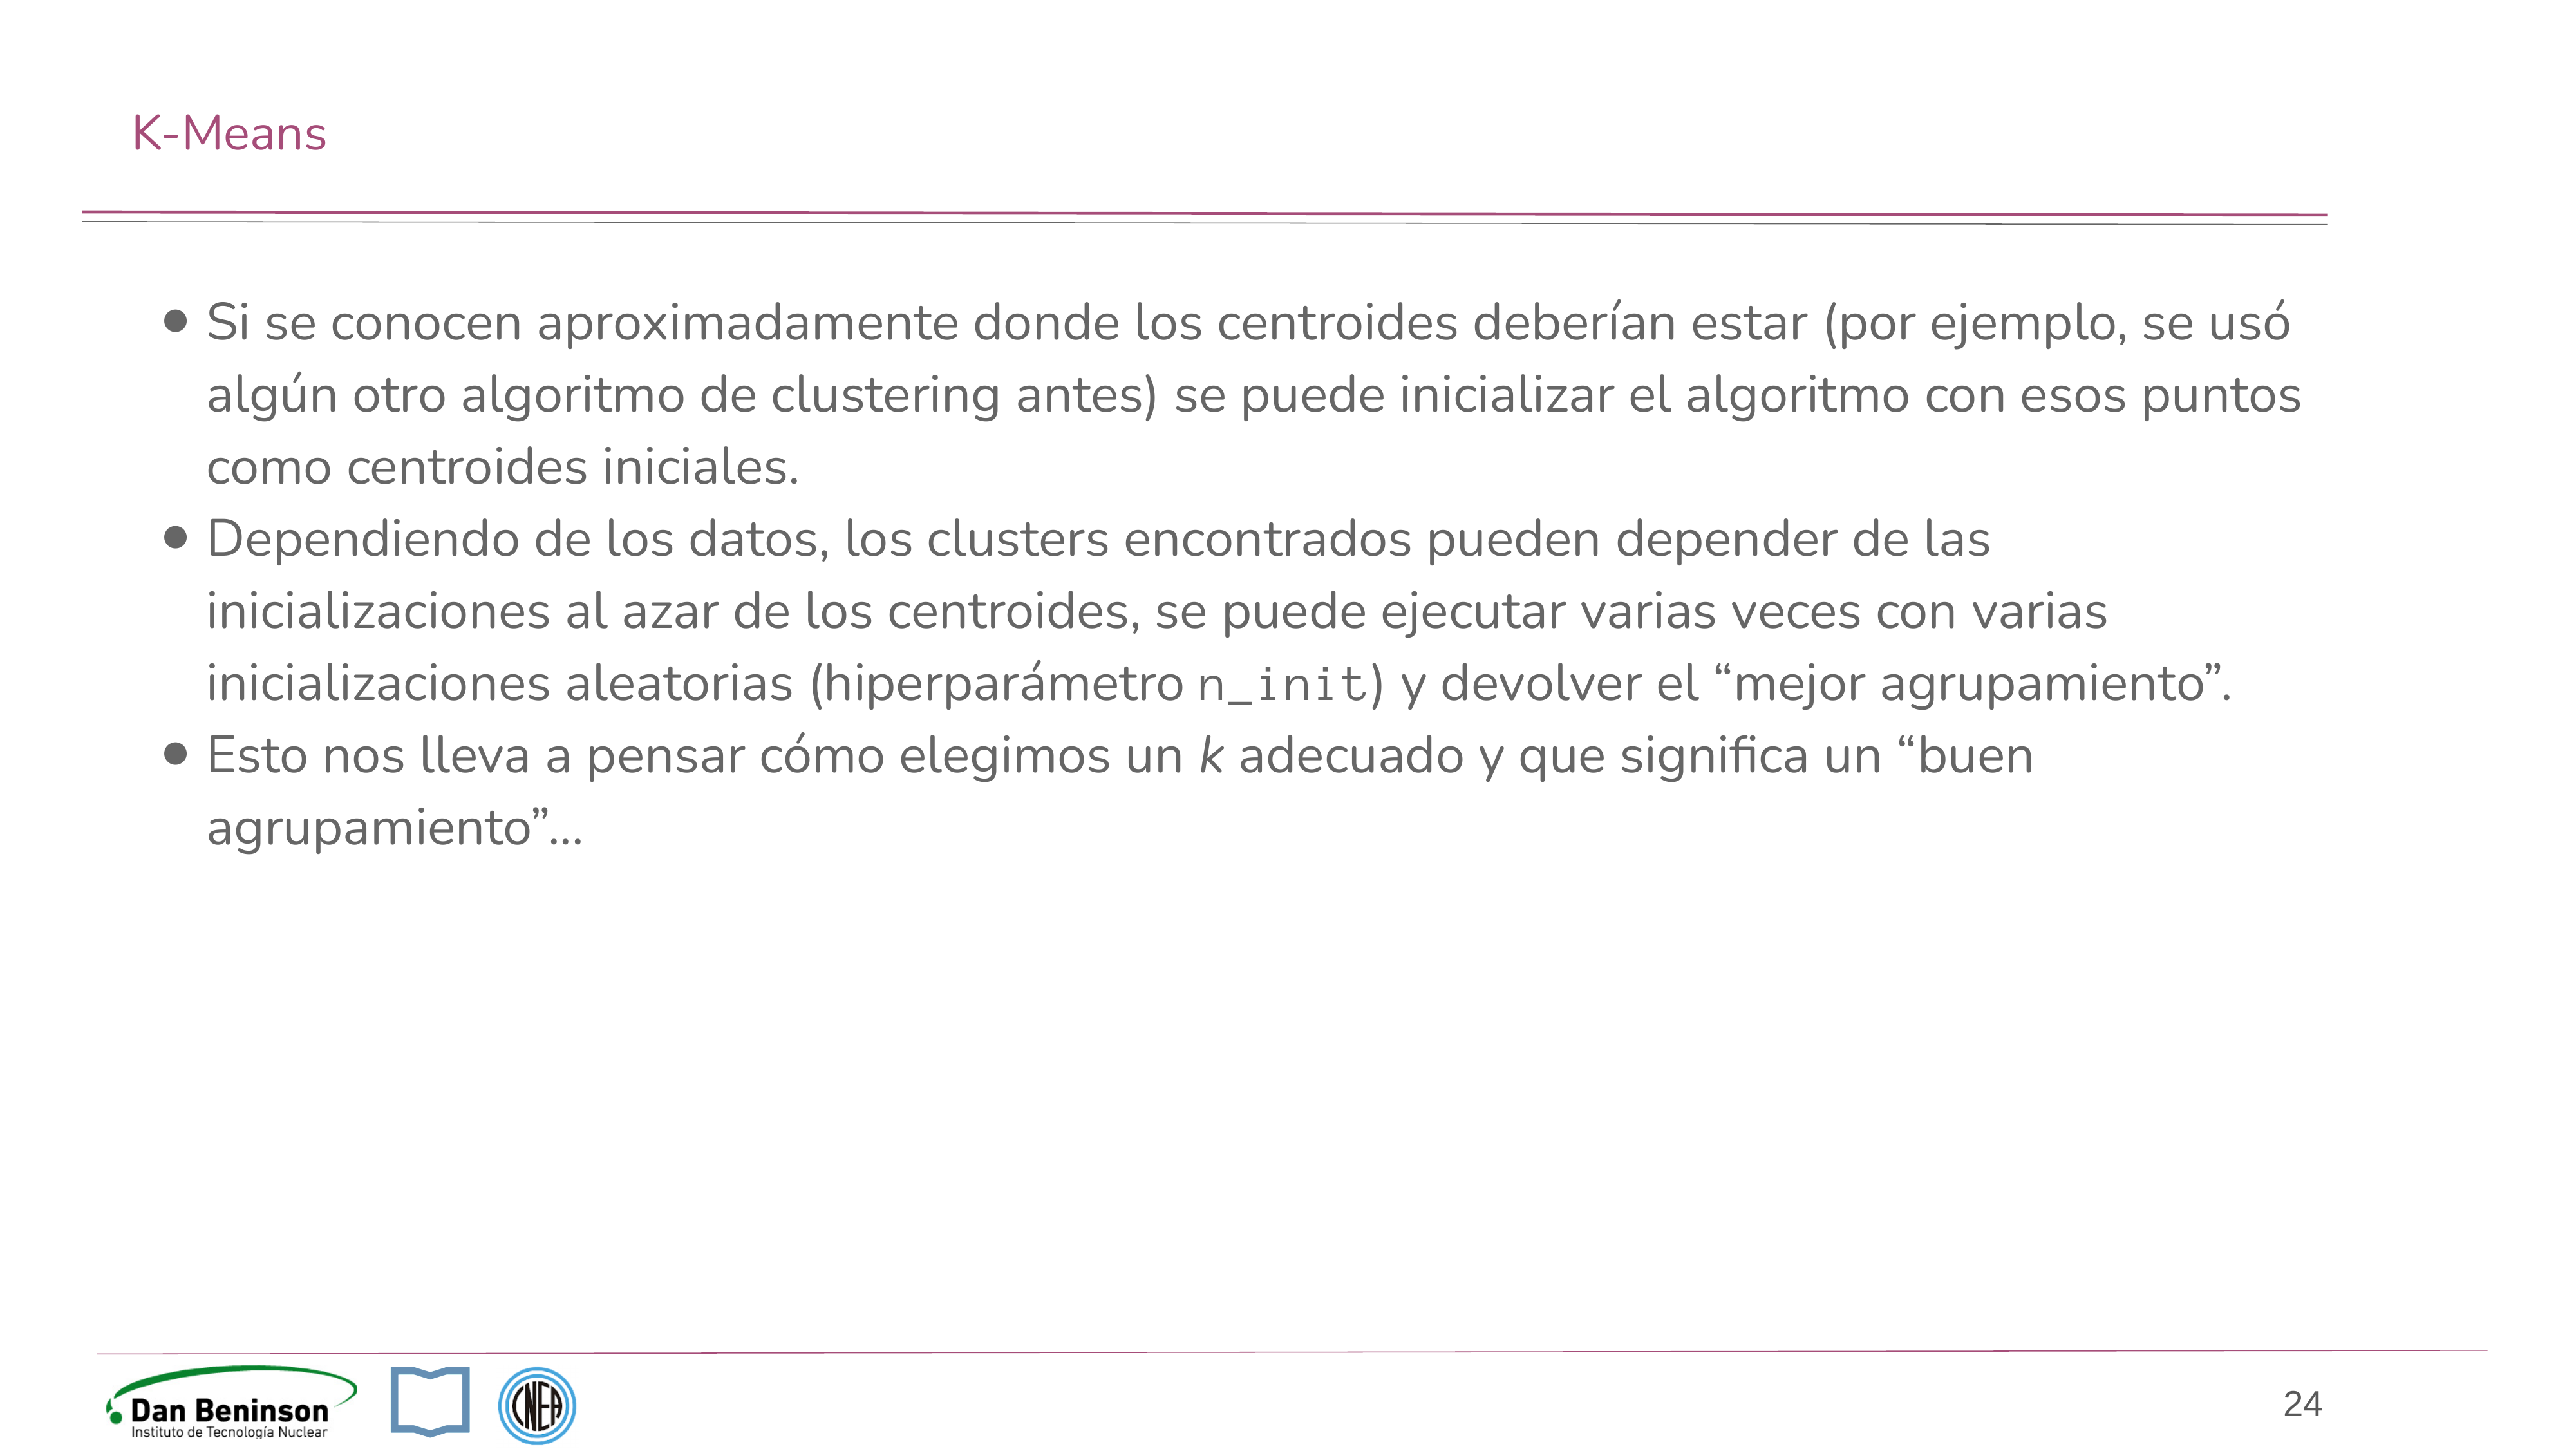

# K-Means
Si se conocen aproximadamente donde los centroides deberían estar (por ejemplo, se usó algún otro algoritmo de clustering antes) se puede inicializar el algoritmo con esos puntos como centroides iniciales.
Dependiendo de los datos, los clusters encontrados pueden depender de las inicializaciones al azar de los centroides, se puede ejecutar varias veces con varias inicializaciones aleatorias (hiperparámetro n_init) y devolver el “mejor agrupamiento”.
Esto nos lleva a pensar cómo elegimos un k adecuado y que significa un “buen agrupamiento”...